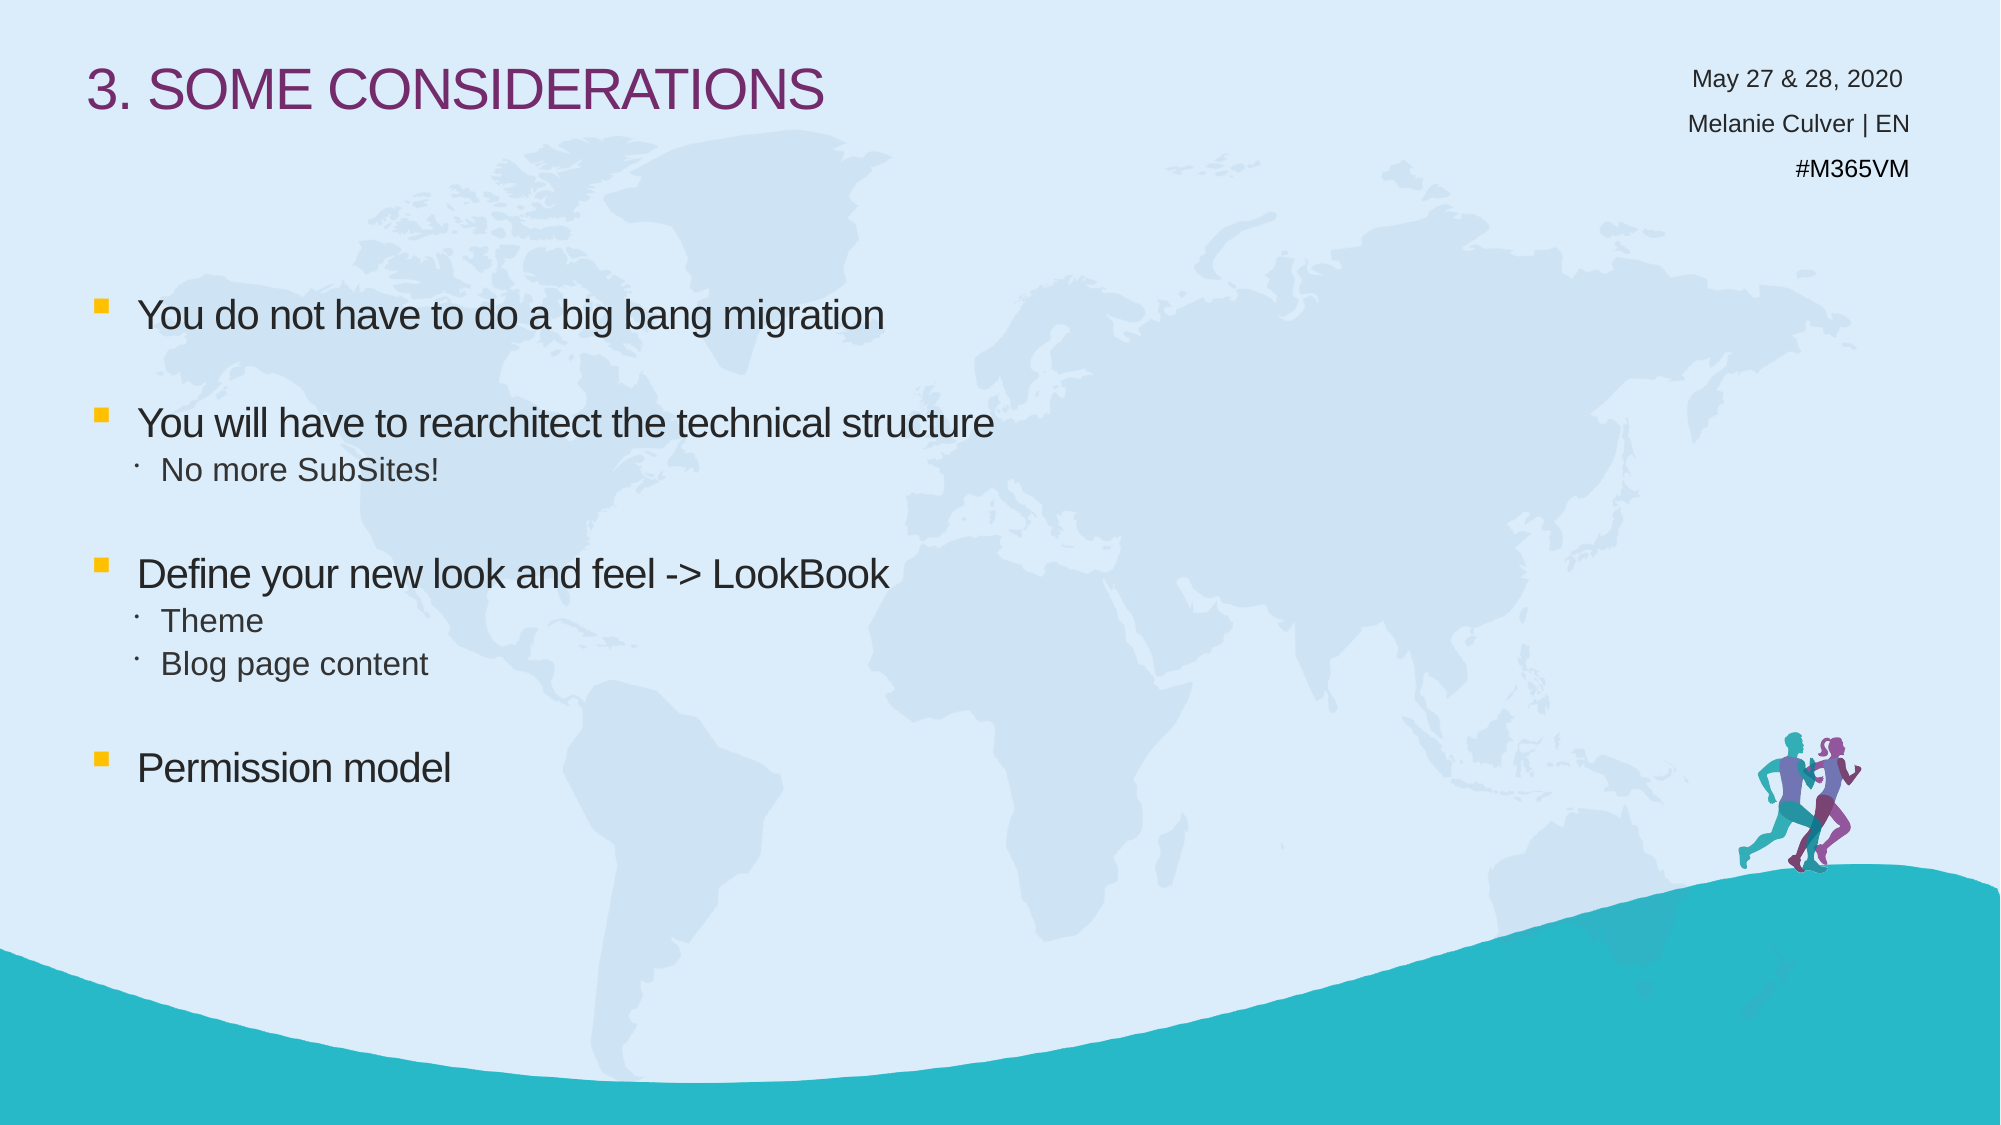

# 3. Some considerations
You do not have to do a big bang migration
You will have to rearchitect the technical structure
No more SubSites!
Define your new look and feel -> LookBook
Theme
Blog page content
Permission model